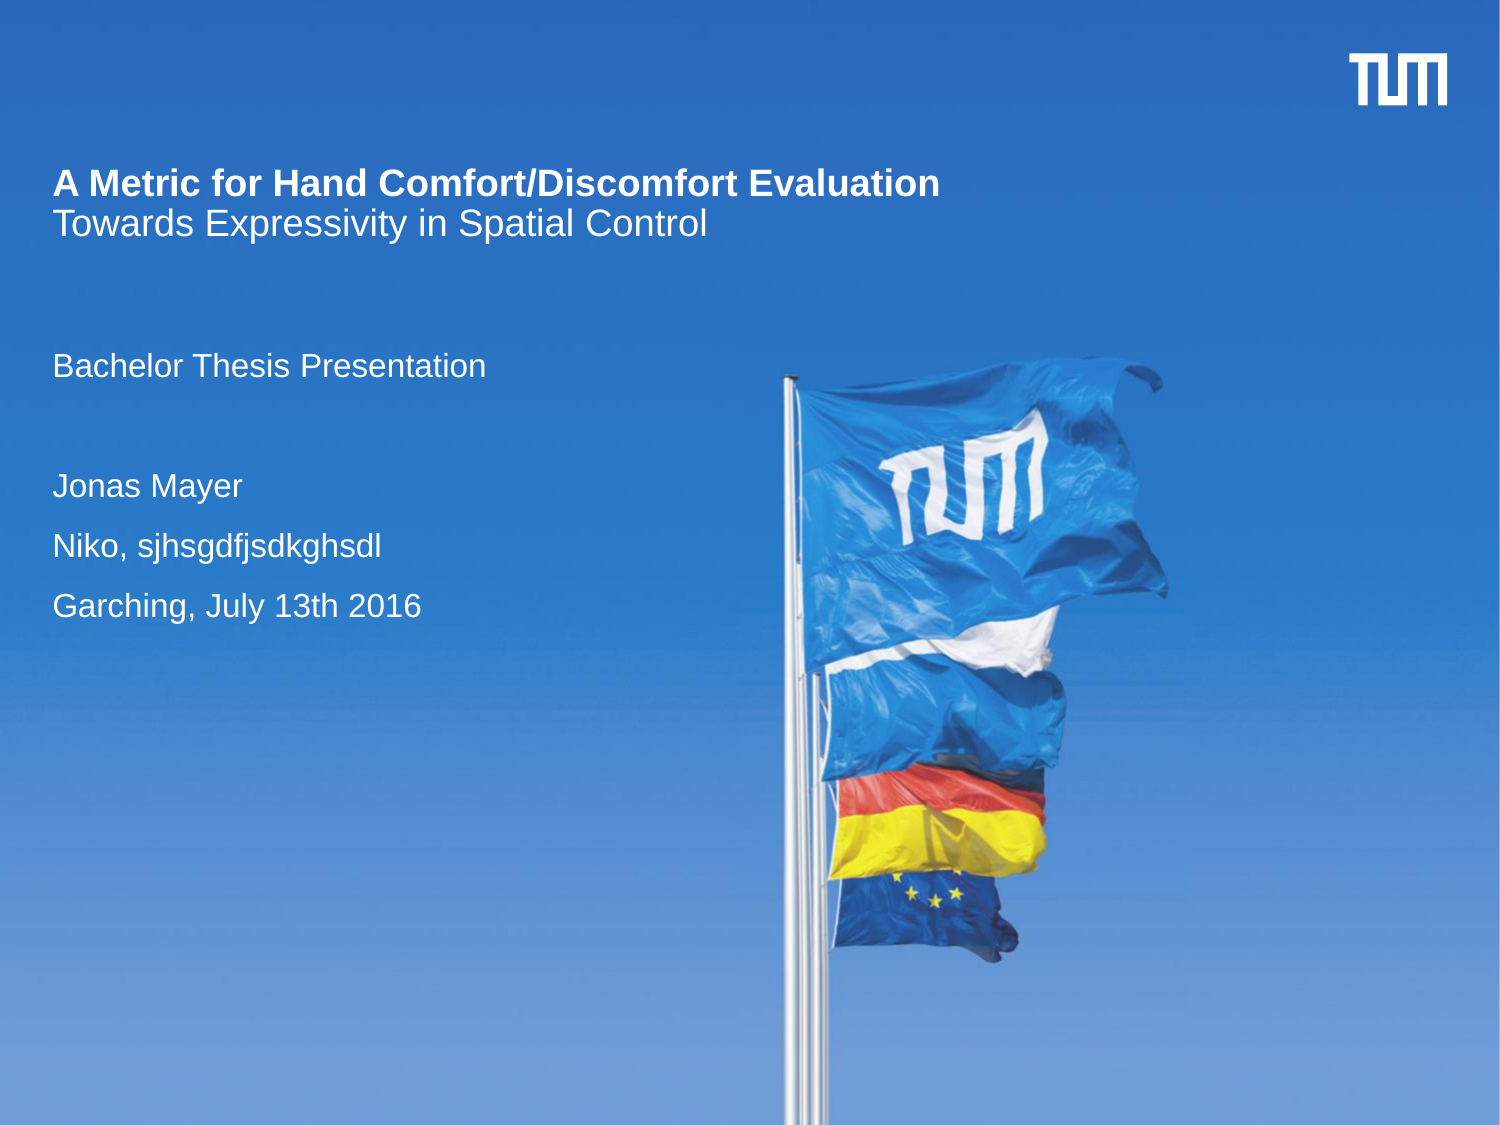

# A Metric for Hand Comfort/Discomfort Evaluation Towards Expressivity in Spatial Control
Bachelor Thesis Presentation

Jonas Mayer
Niko, sjhsgdfjsdkghsdl
Garching, July 13th 2016